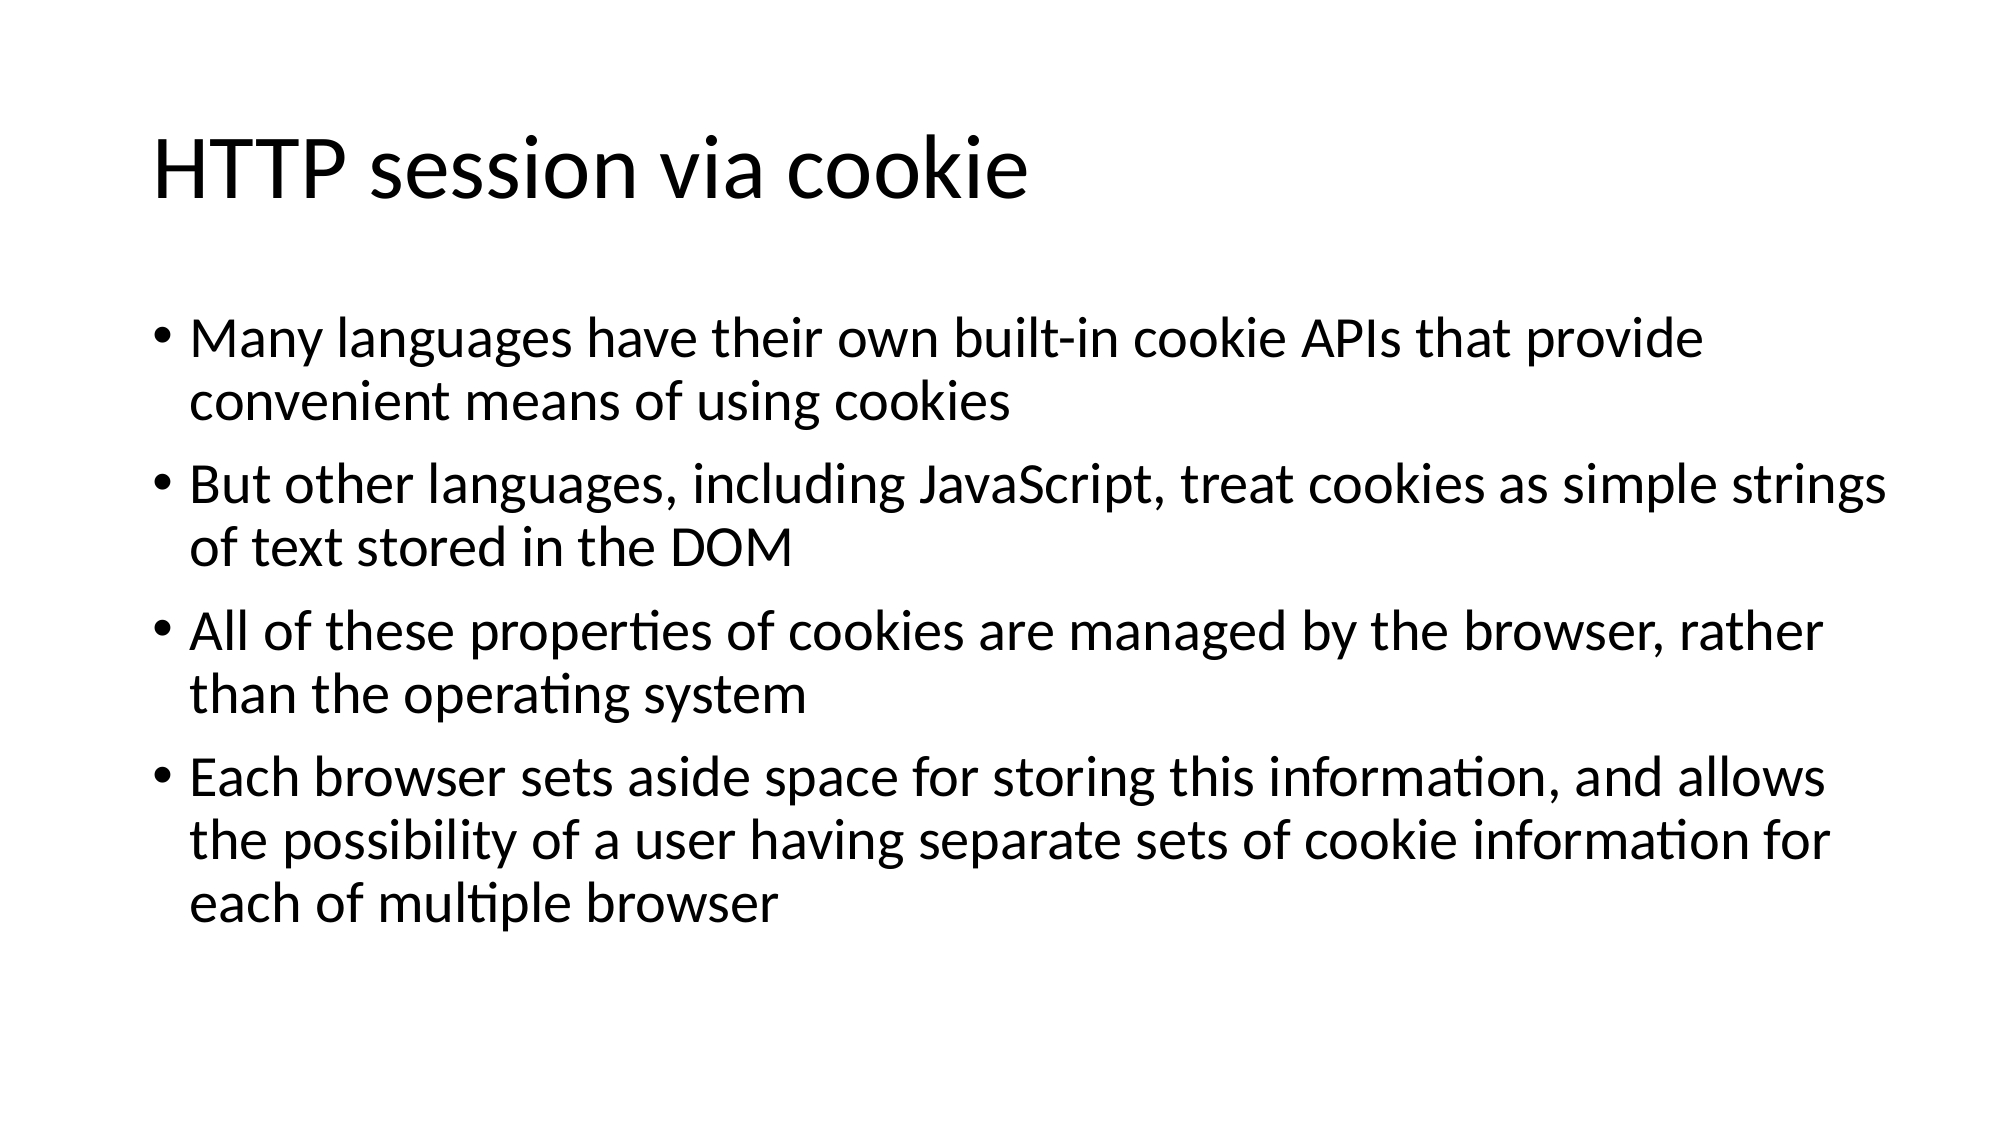

# HTTP session via cookie
Many languages have their own built-in cookie APIs that provide convenient means of using cookies
But other languages, including JavaScript, treat cookies as simple strings of text stored in the DOM
All of these properties of cookies are managed by the browser, rather than the operating system
Each browser sets aside space for storing this information, and allows the possibility of a user having separate sets of cookie information for each of multiple browser